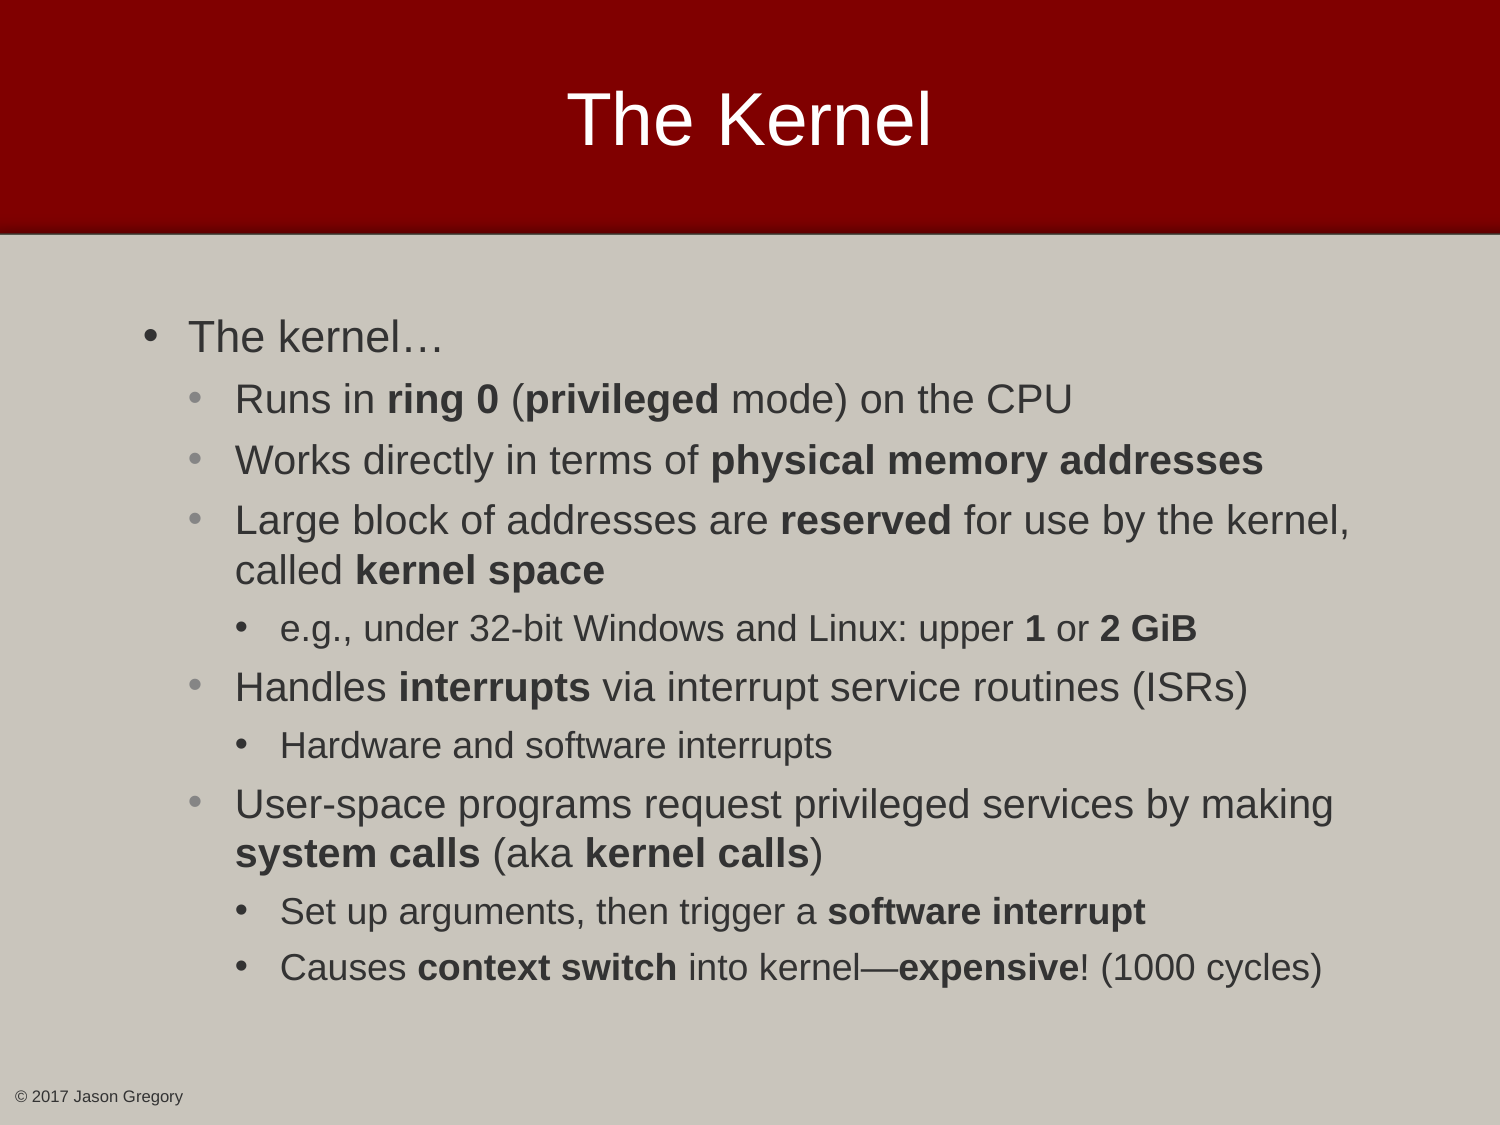

# The Kernel
The kernel…
Runs in ring 0 (privileged mode) on the CPU
Works directly in terms of physical memory addresses
Large block of addresses are reserved for use by the kernel, called kernel space
e.g., under 32-bit Windows and Linux: upper 1 or 2 GiB
Handles interrupts via interrupt service routines (ISRs)
Hardware and software interrupts
User-space programs request privileged services by making system calls (aka kernel calls)
Set up arguments, then trigger a software interrupt
Causes context switch into kernel—expensive! (1000 cycles)
© 2017 Jason Gregory